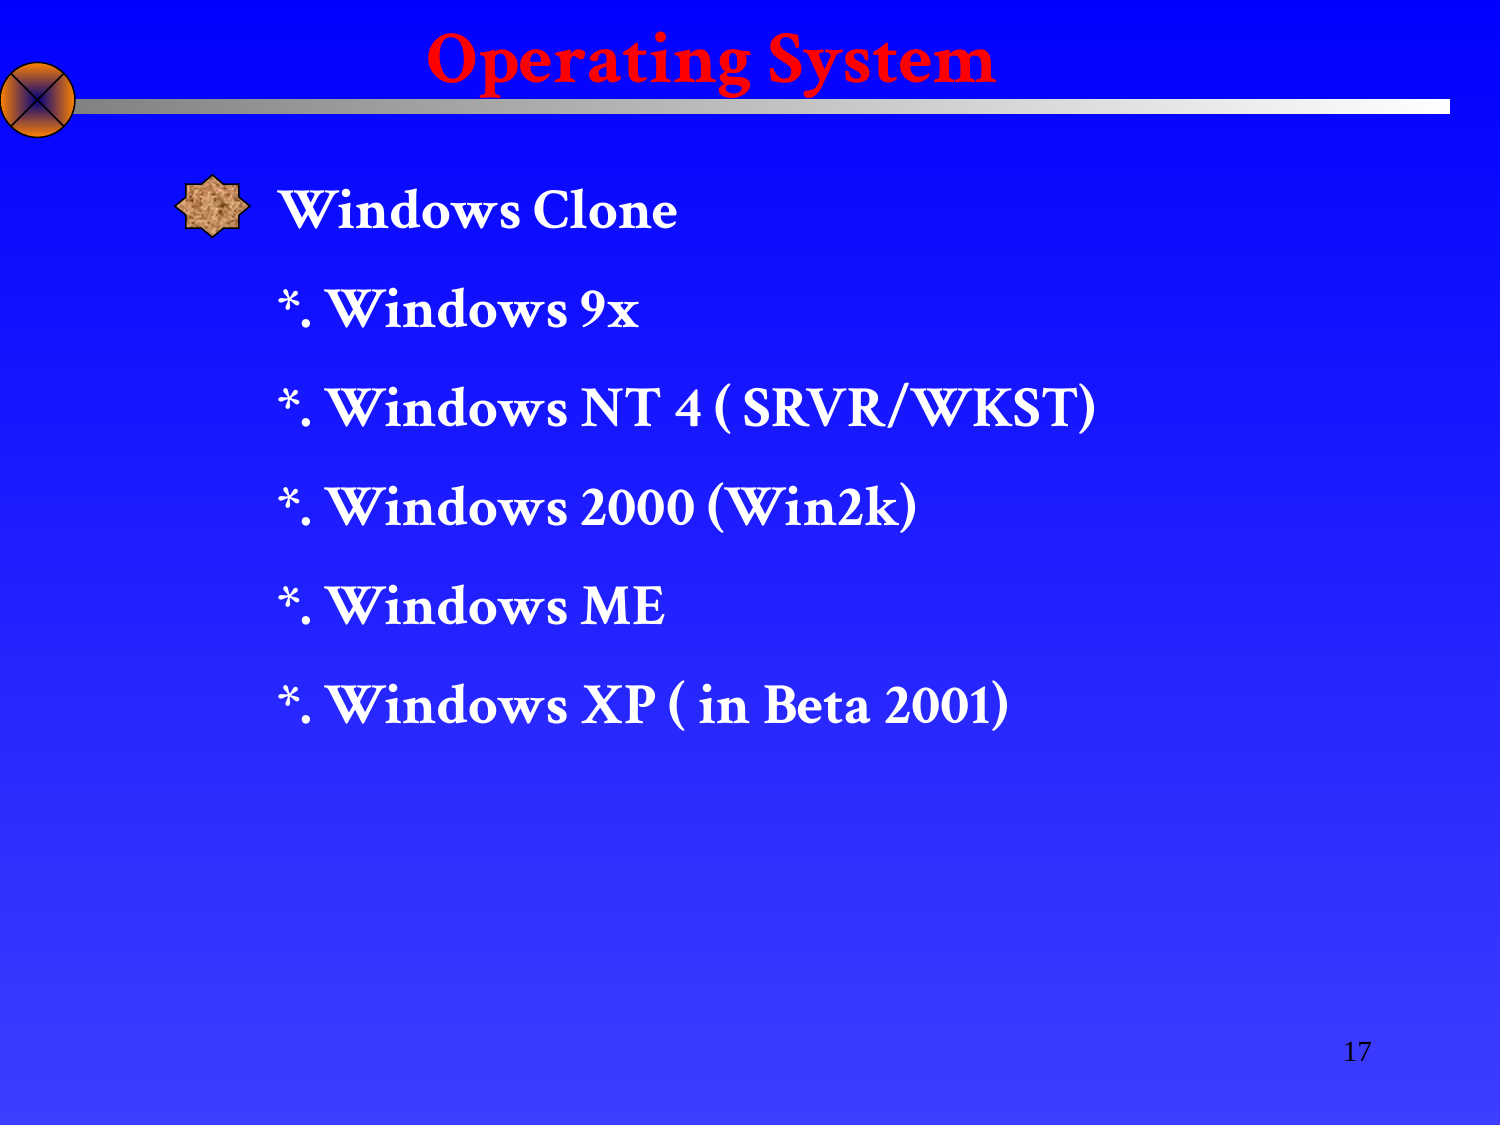

Operating System

Windows Clone
*. Windows 9x
*. Windows NT 4 ( SRVR/WKST)
*. Windows 2000 (Win2k)
*. Windows ME
*. Windows XP ( in Beta 2001)

17